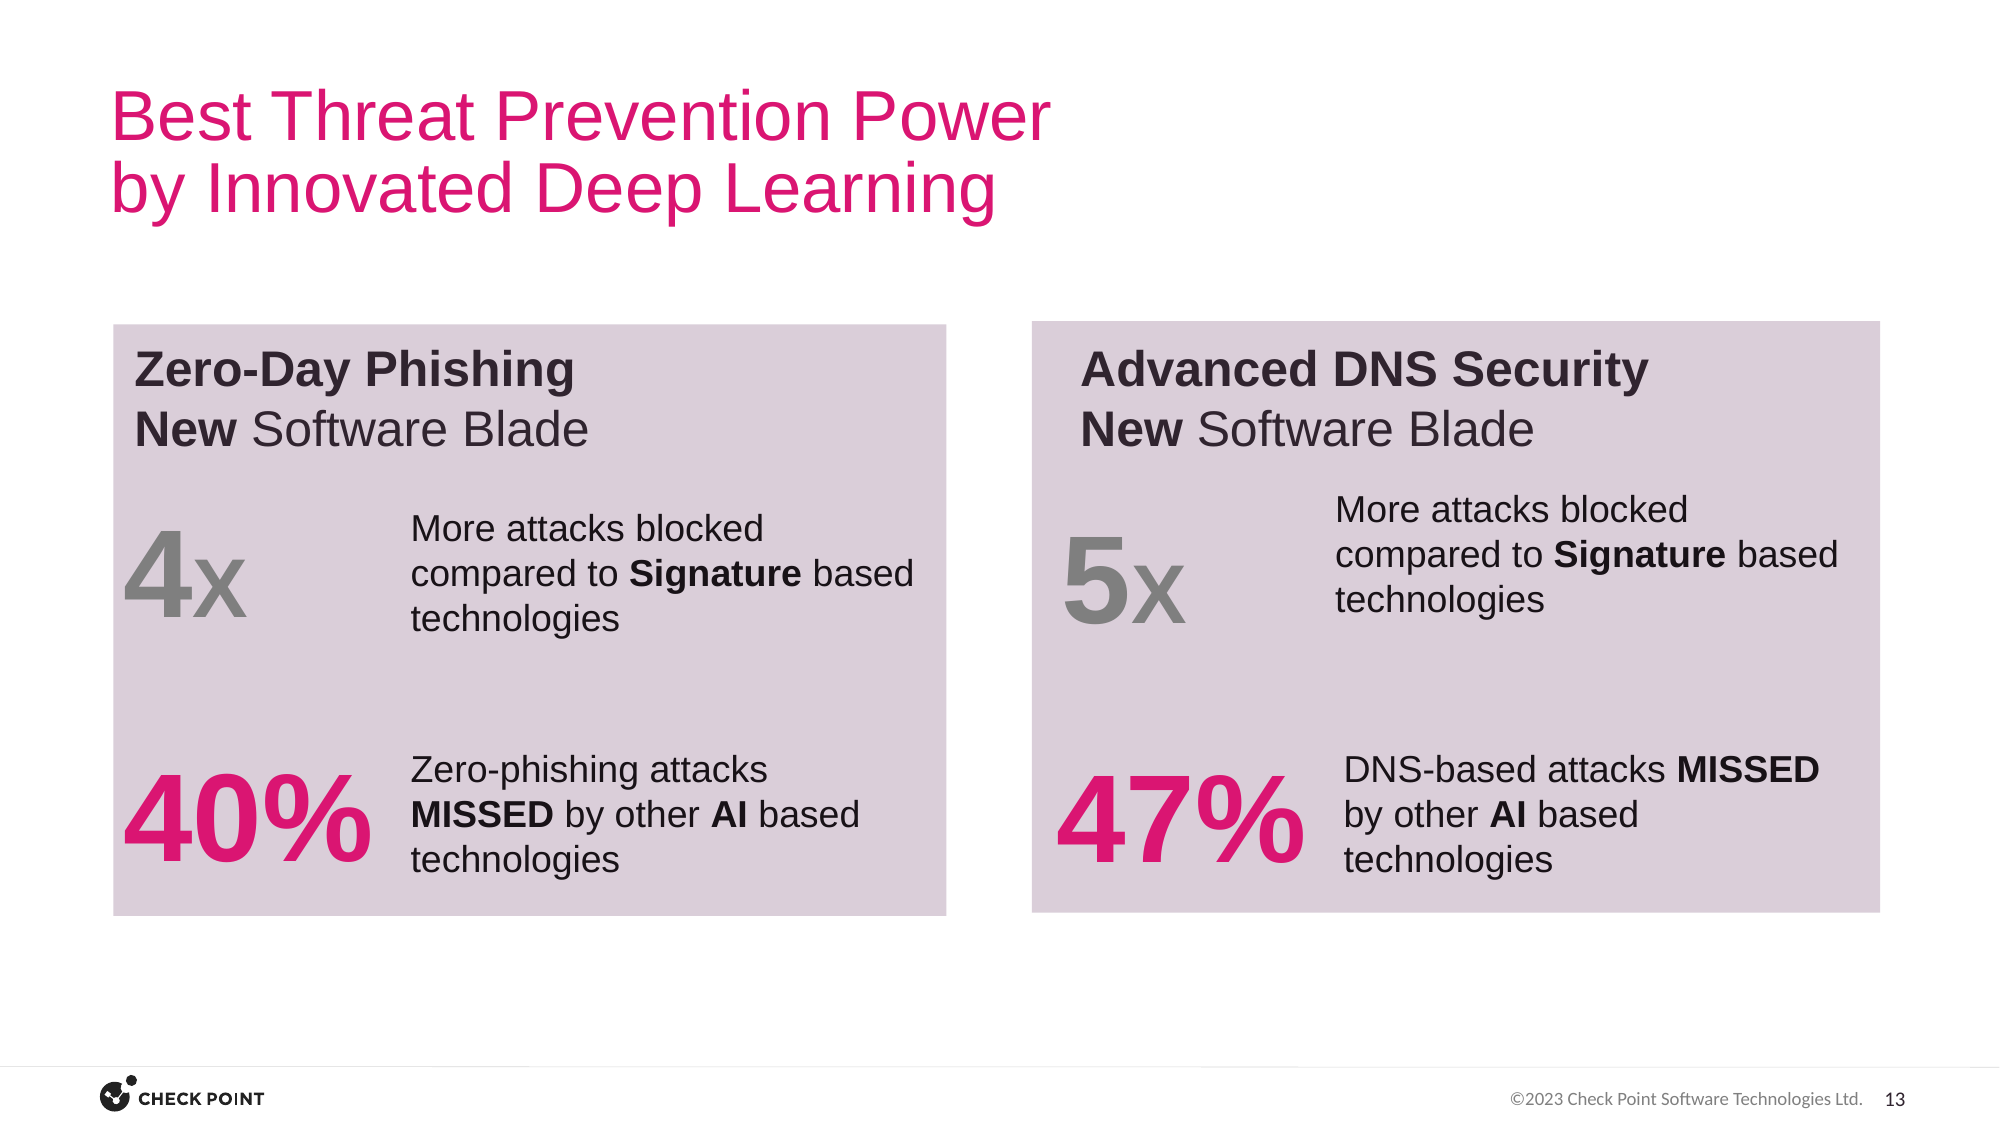

# Best Threat Prevention Power  by Innovated Deep Learning

Zero-Day Phishing
New Software Blade
Advanced DNS Security
New Software Blade
4X
5X
More attacks blocked compared to Signature based technologies
More attacks blocked compared to Signature based technologies
40%
47%
Zero-phishing attacks MISSED by other AI based technologies
DNS-based attacks MISSED by other AI based technologies
 [Internal Use] for Check Point employees​
1/17/2023